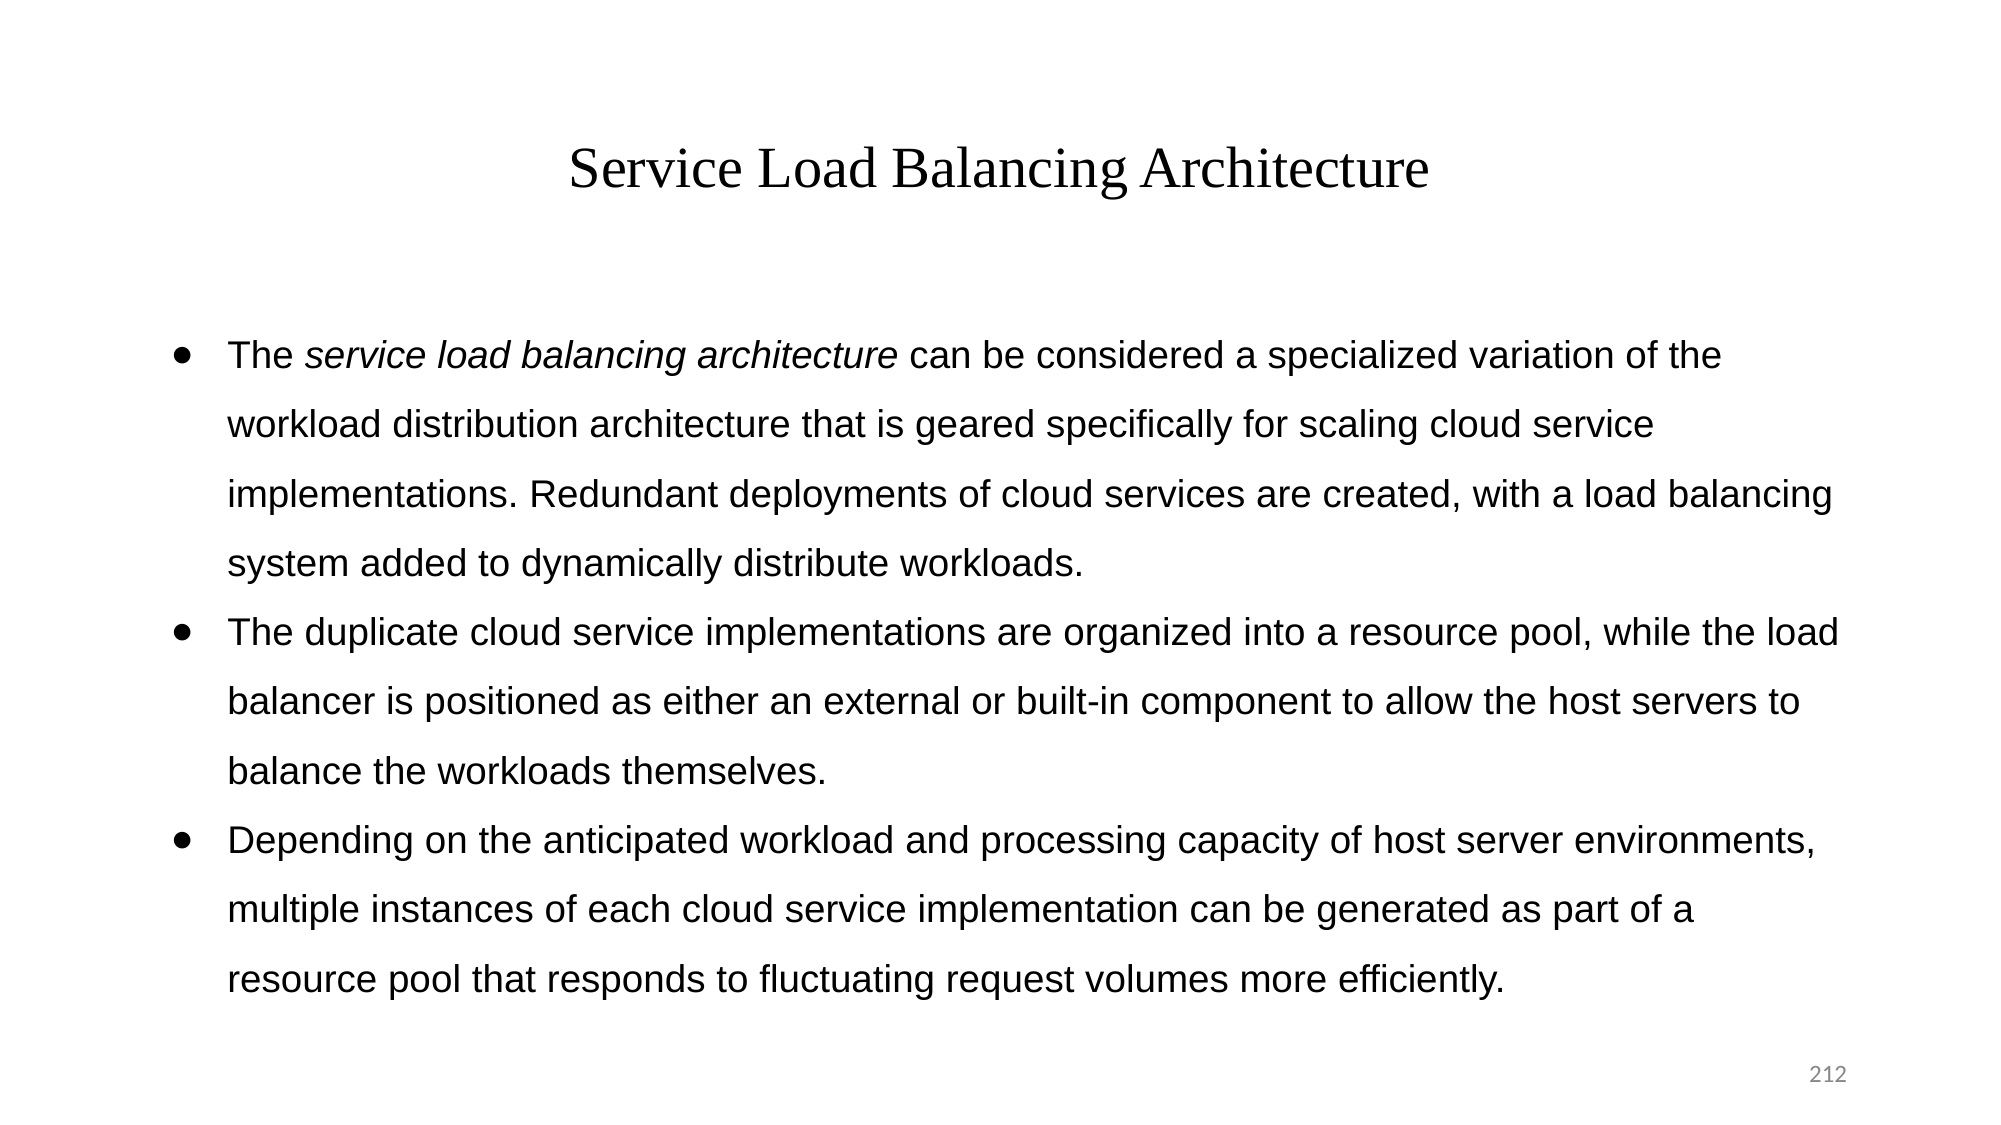

# Service Load Balancing Architecture
The service load balancing architecture can be considered a specialized variation of the workload distribution architecture that is geared specifically for scaling cloud service implementations. Redundant deployments of cloud services are created, with a load balancing system added to dynamically distribute workloads.
The duplicate cloud service implementations are organized into a resource pool, while the load balancer is positioned as either an external or built-in component to allow the host servers to balance the workloads themselves.
Depending on the anticipated workload and processing capacity of host server environments, multiple instances of each cloud service implementation can be generated as part of a resource pool that responds to fluctuating request volumes more efficiently.

212